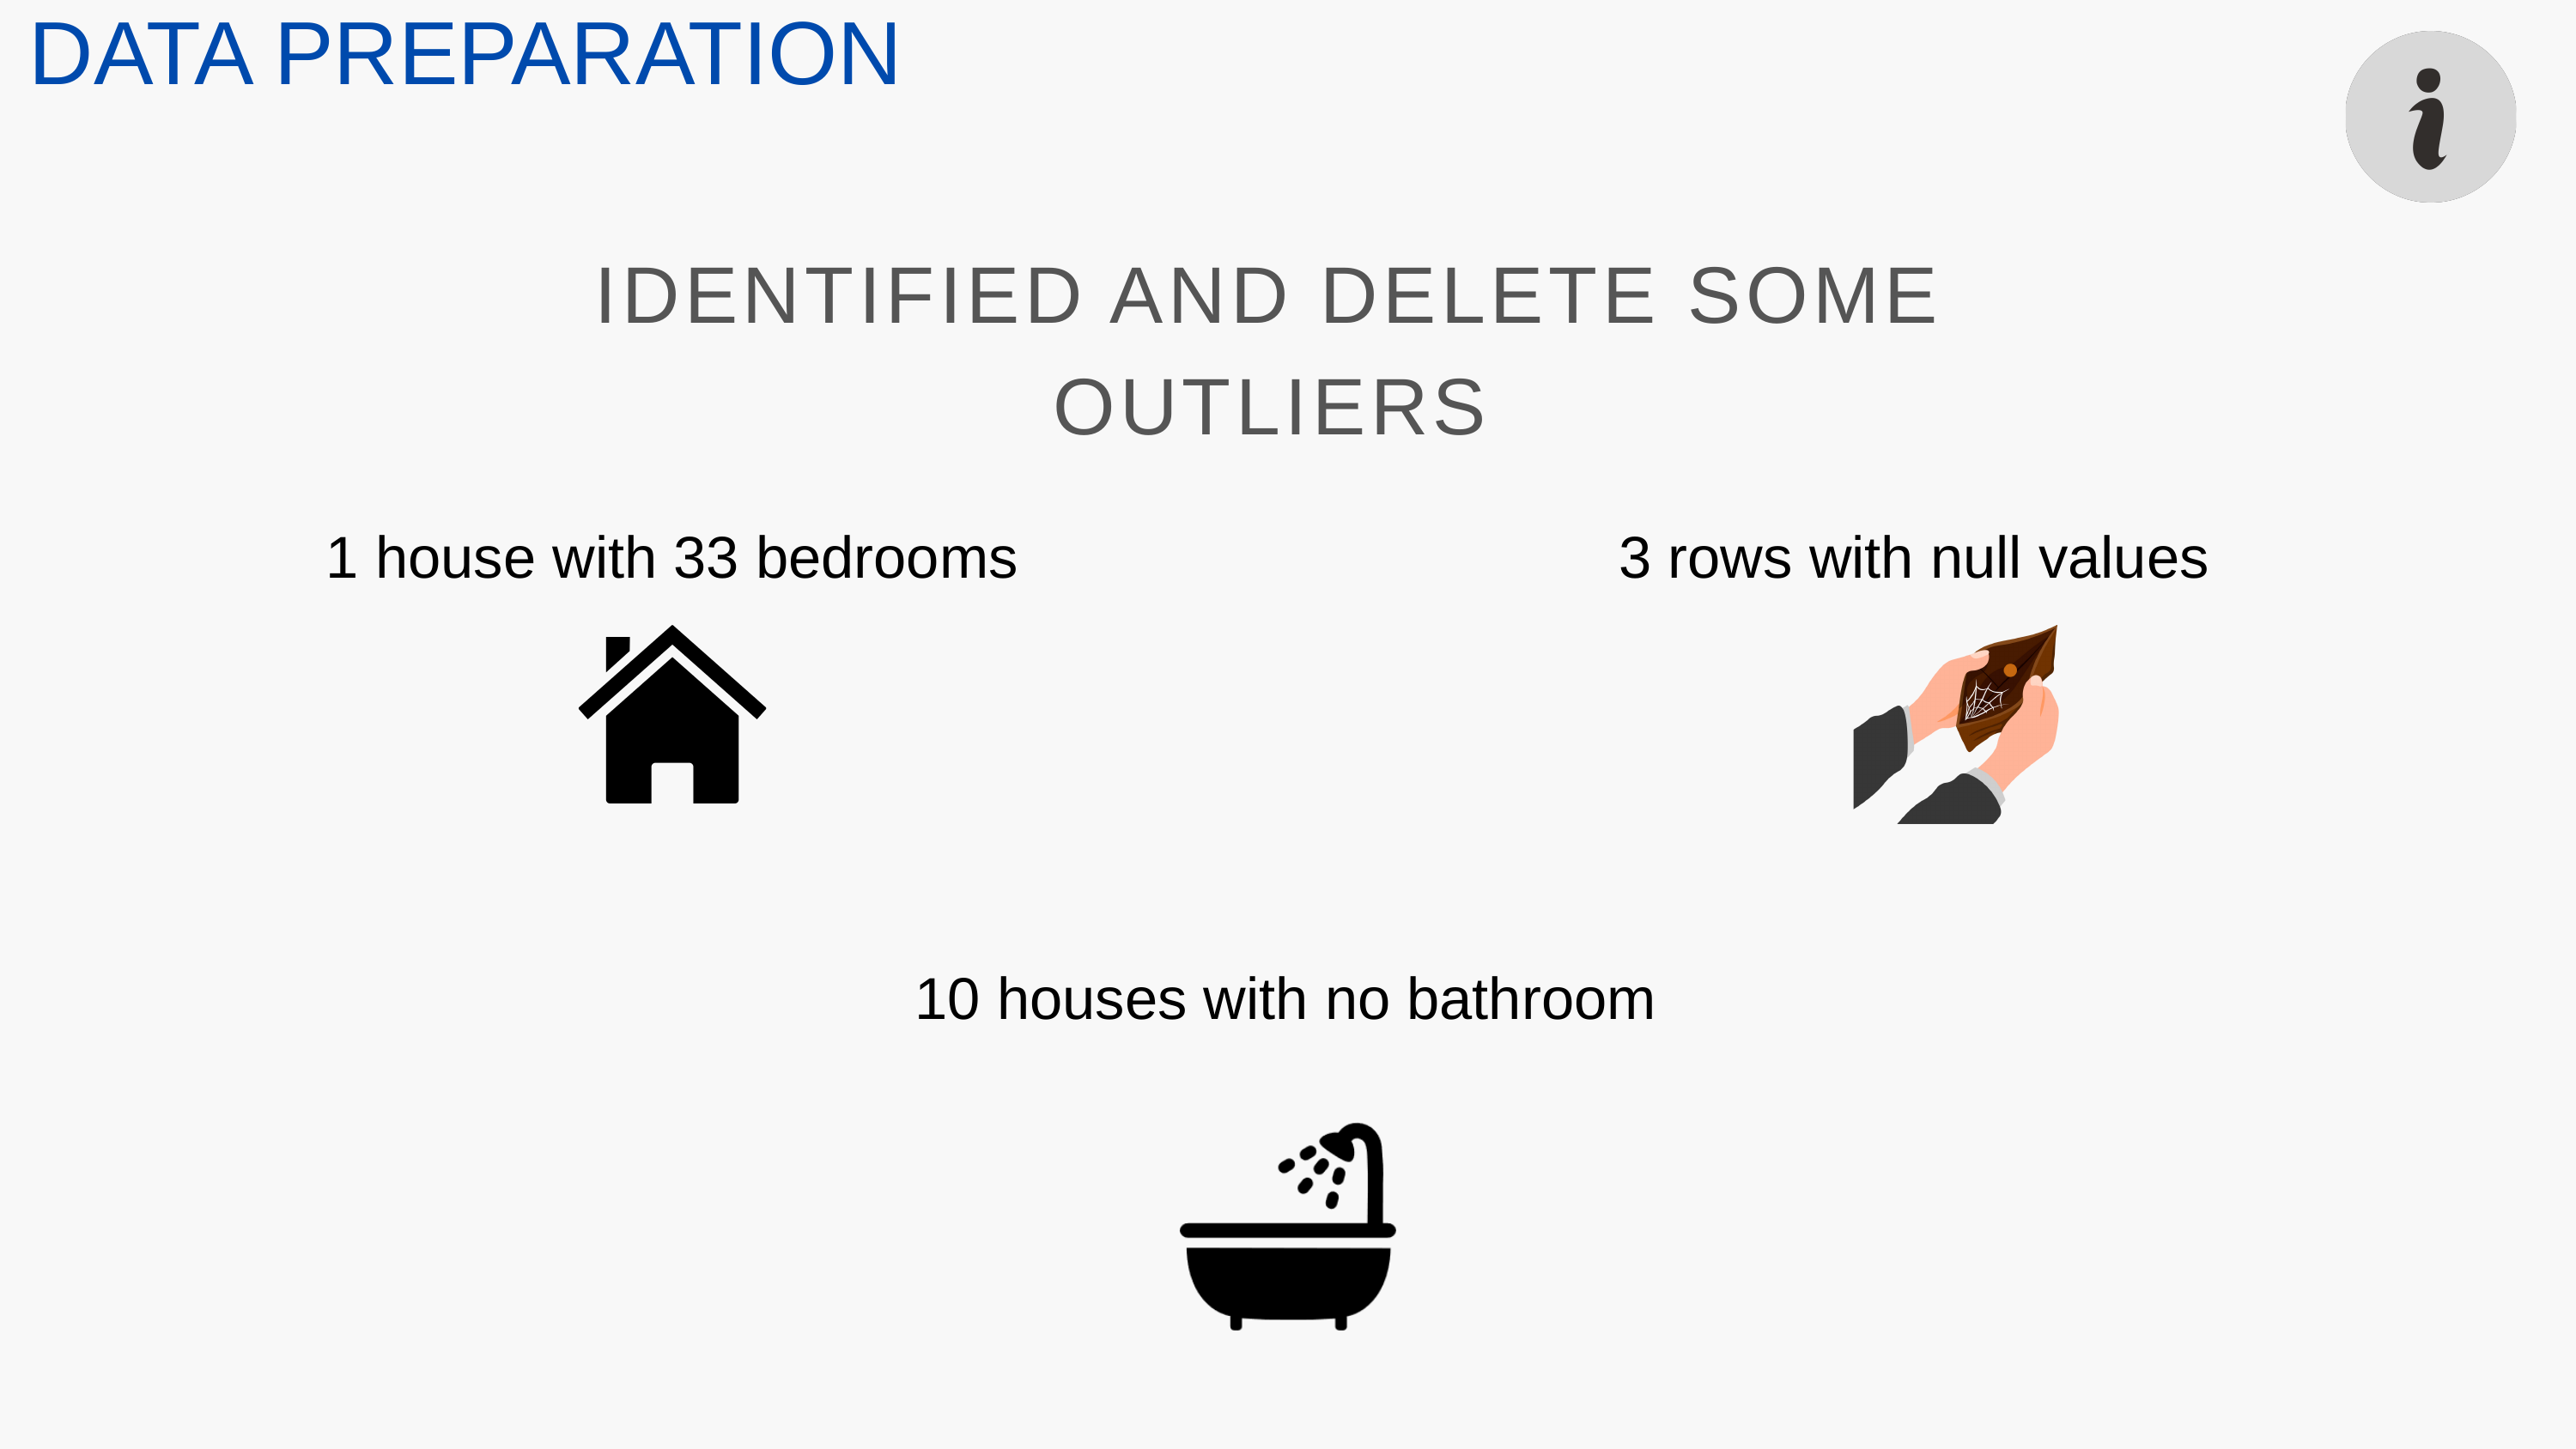

DATA PREPARATION

IDENTIFIED AND DELETE SOME OUTLIERS
1 house with 33 bedrooms
3 rows with null values

10 houses with no bathroom